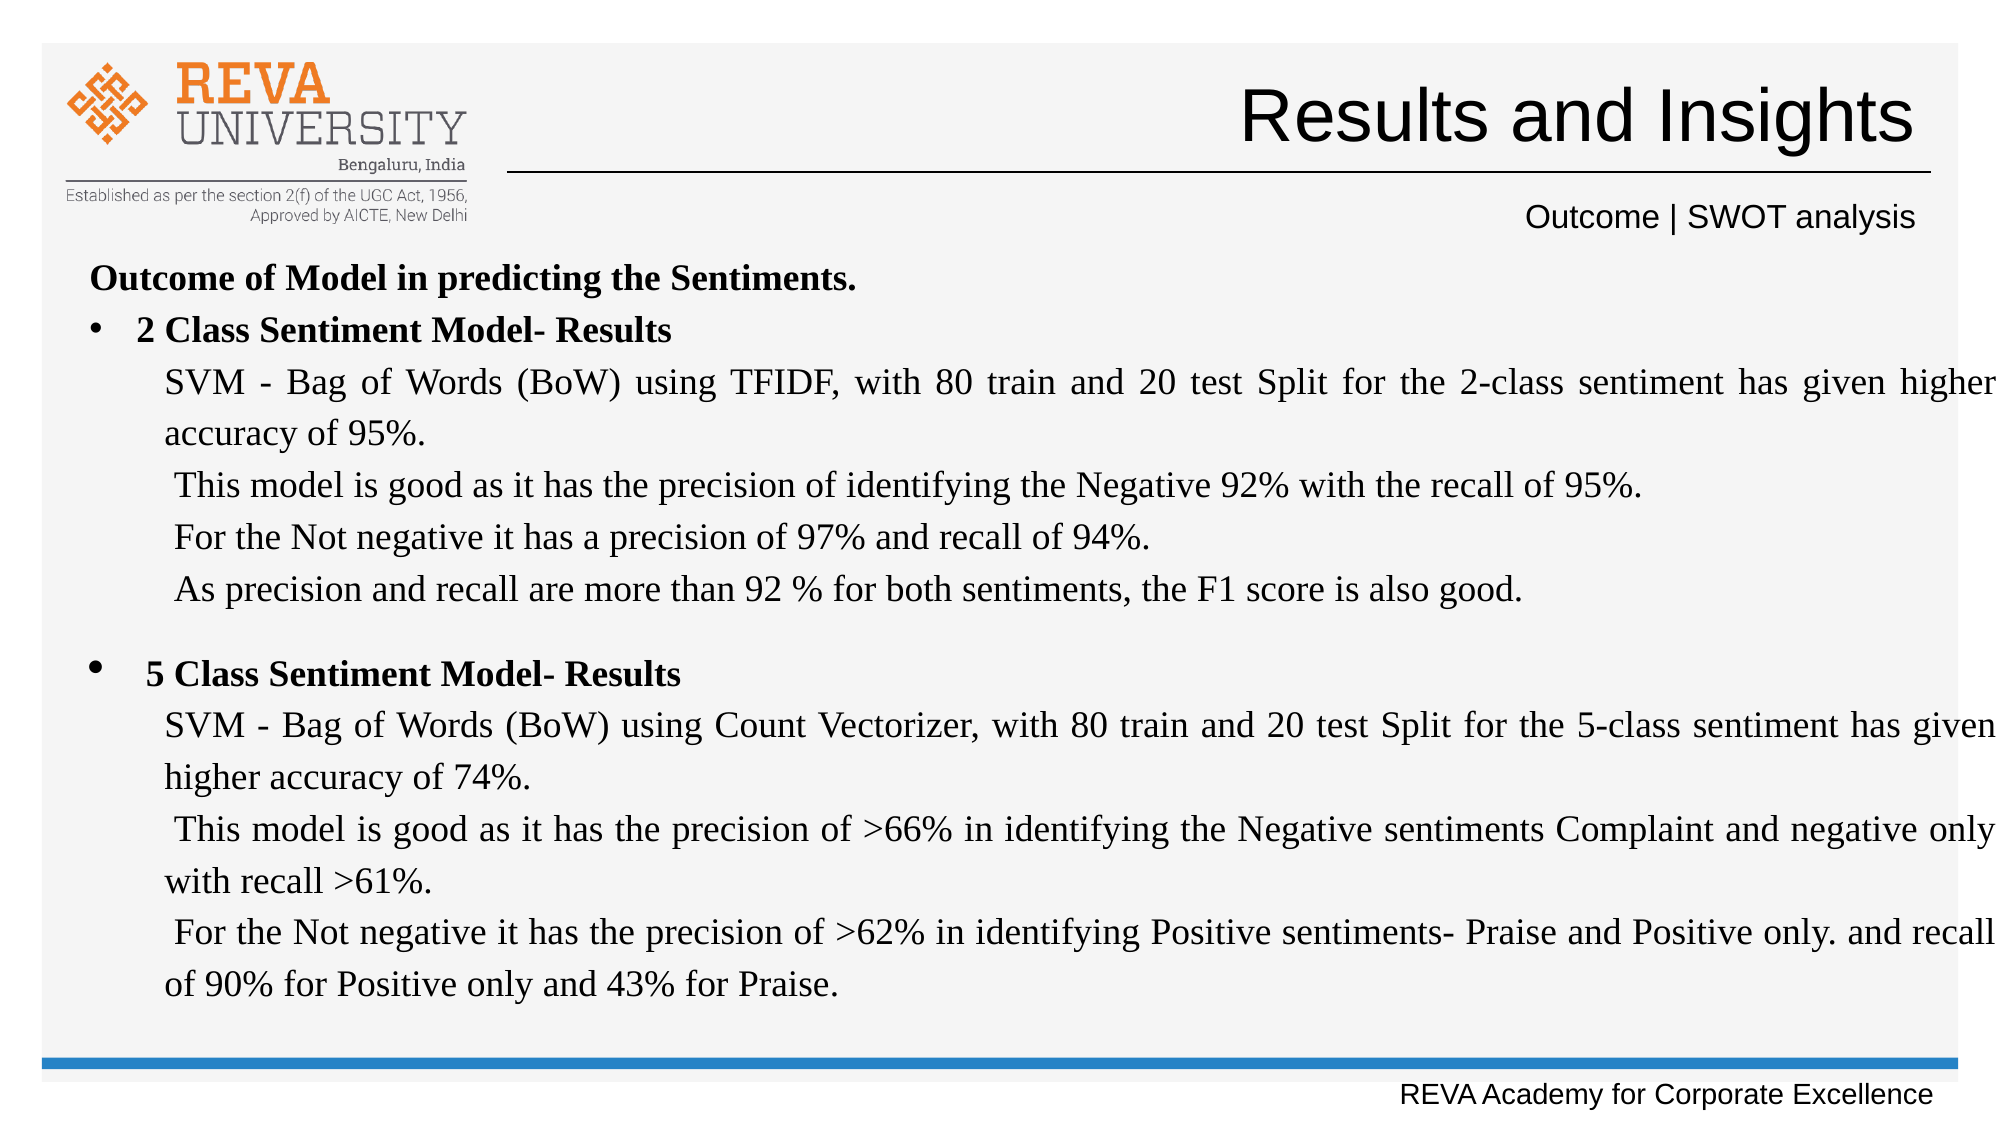

# Results and Insights
Outcome | SWOT analysis
Outcome of Model in predicting the Sentiments.
2 Class Sentiment Model- Results
SVM - Bag of Words (BoW) using TFIDF, with 80 train and 20 test Split for the 2-class sentiment has given higher accuracy of 95%.
 This model is good as it has the precision of identifying the Negative 92% with the recall of 95%.
 For the Not negative it has a precision of 97% and recall of 94%.
 As precision and recall are more than 92 % for both sentiments, the F1 score is also good.
5 Class Sentiment Model- Results
SVM - Bag of Words (BoW) using Count Vectorizer, with 80 train and 20 test Split for the 5-class sentiment has given higher accuracy of 74%.
 This model is good as it has the precision of >66% in identifying the Negative sentiments Complaint and negative only with recall >61%.
 For the Not negative it has the precision of >62% in identifying Positive sentiments- Praise and Positive only. and recall of 90% for Positive only and 43% for Praise.